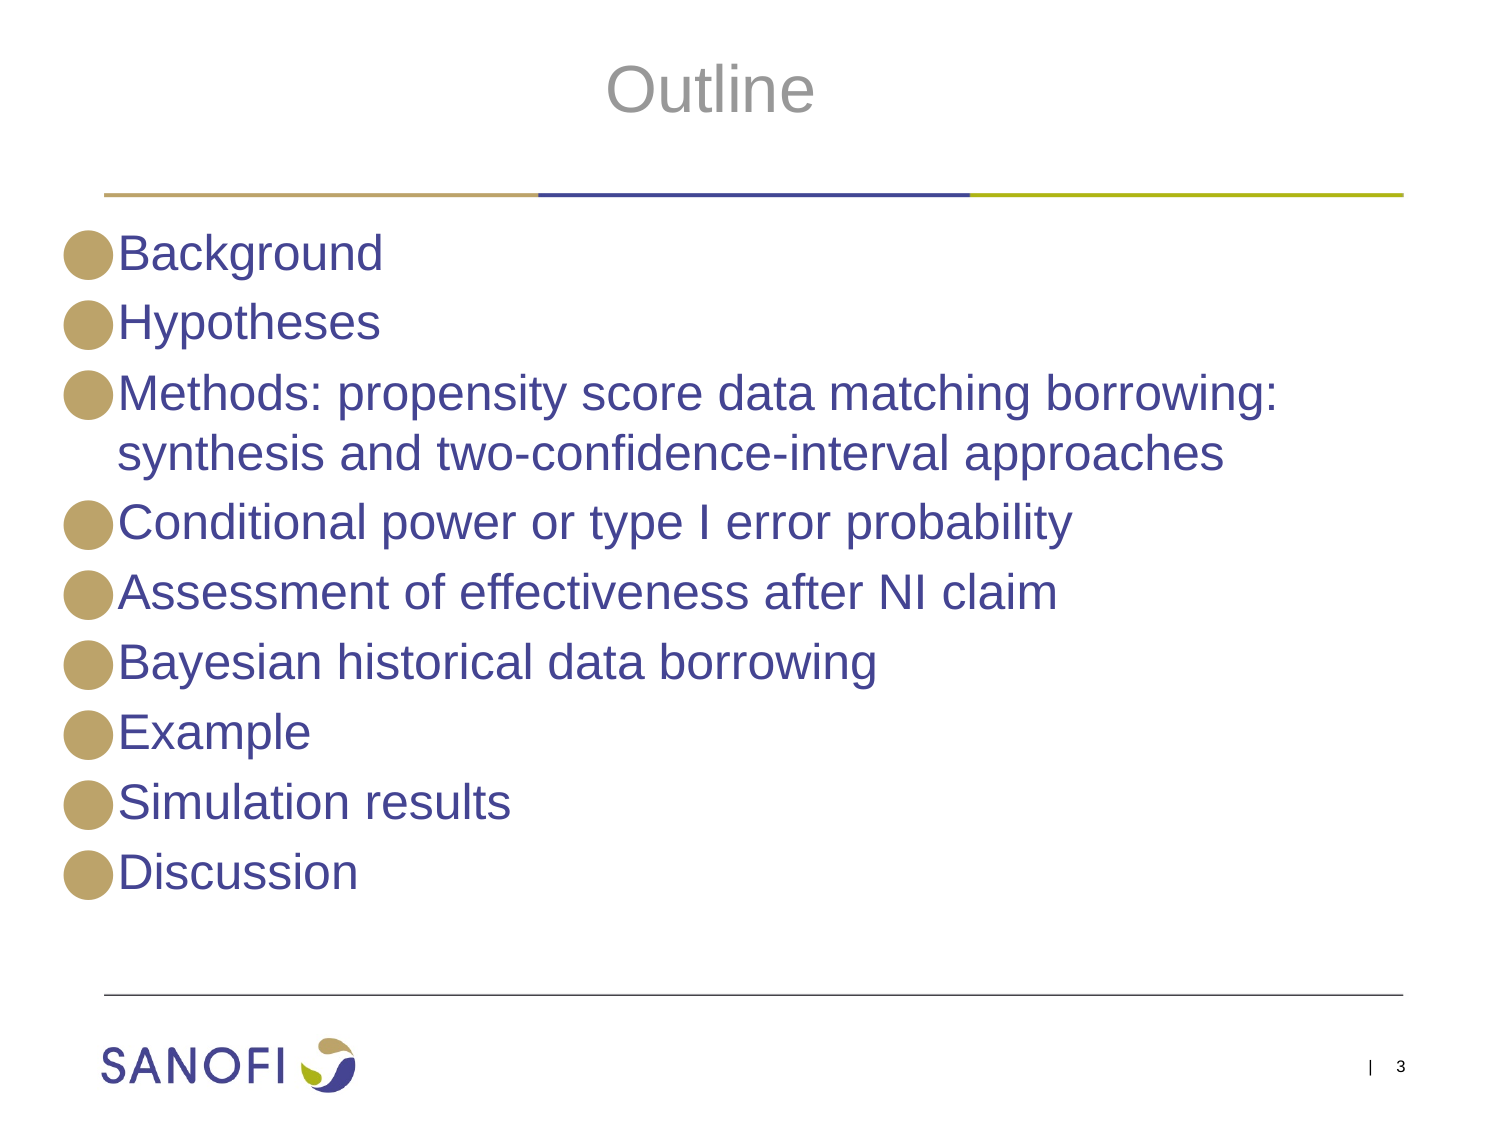

# Outline
Background
Hypotheses
Methods: propensity score data matching borrowing: synthesis and two-confidence-interval approaches
Conditional power or type I error probability
Assessment of effectiveness after NI claim
Bayesian historical data borrowing
Example
Simulation results
Discussion

|        3